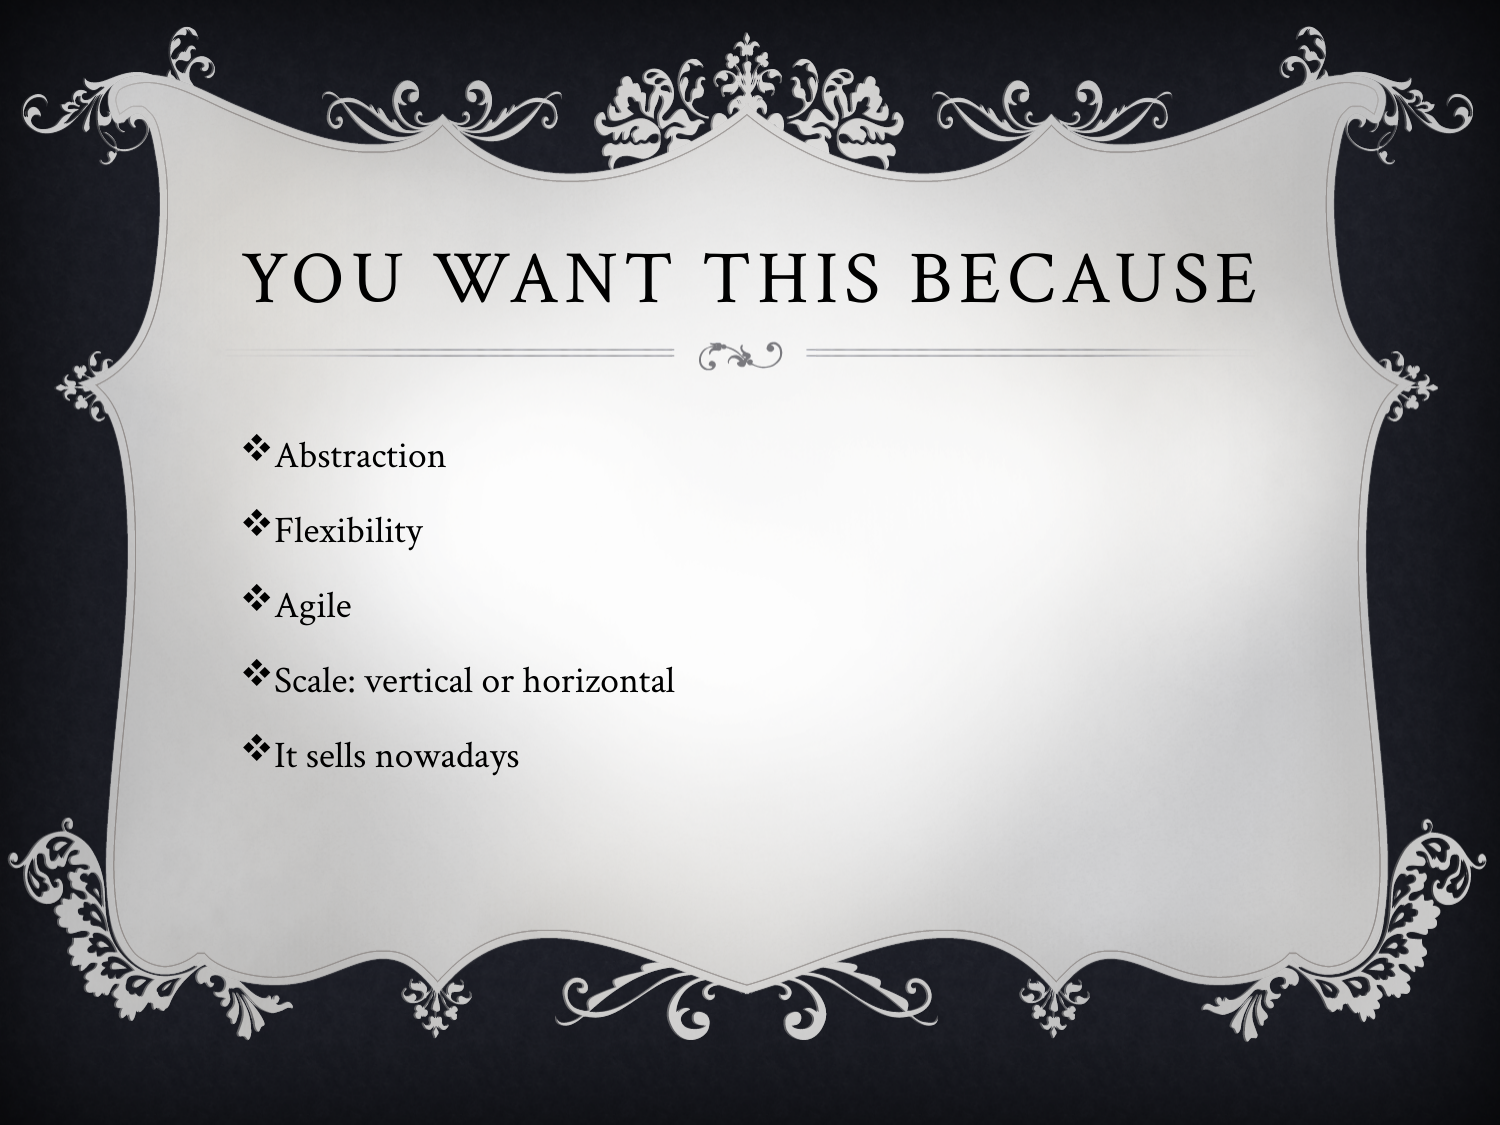

# You want this because
Abstraction
Flexibility
Agile
Scale: vertical or horizontal
It sells nowadays